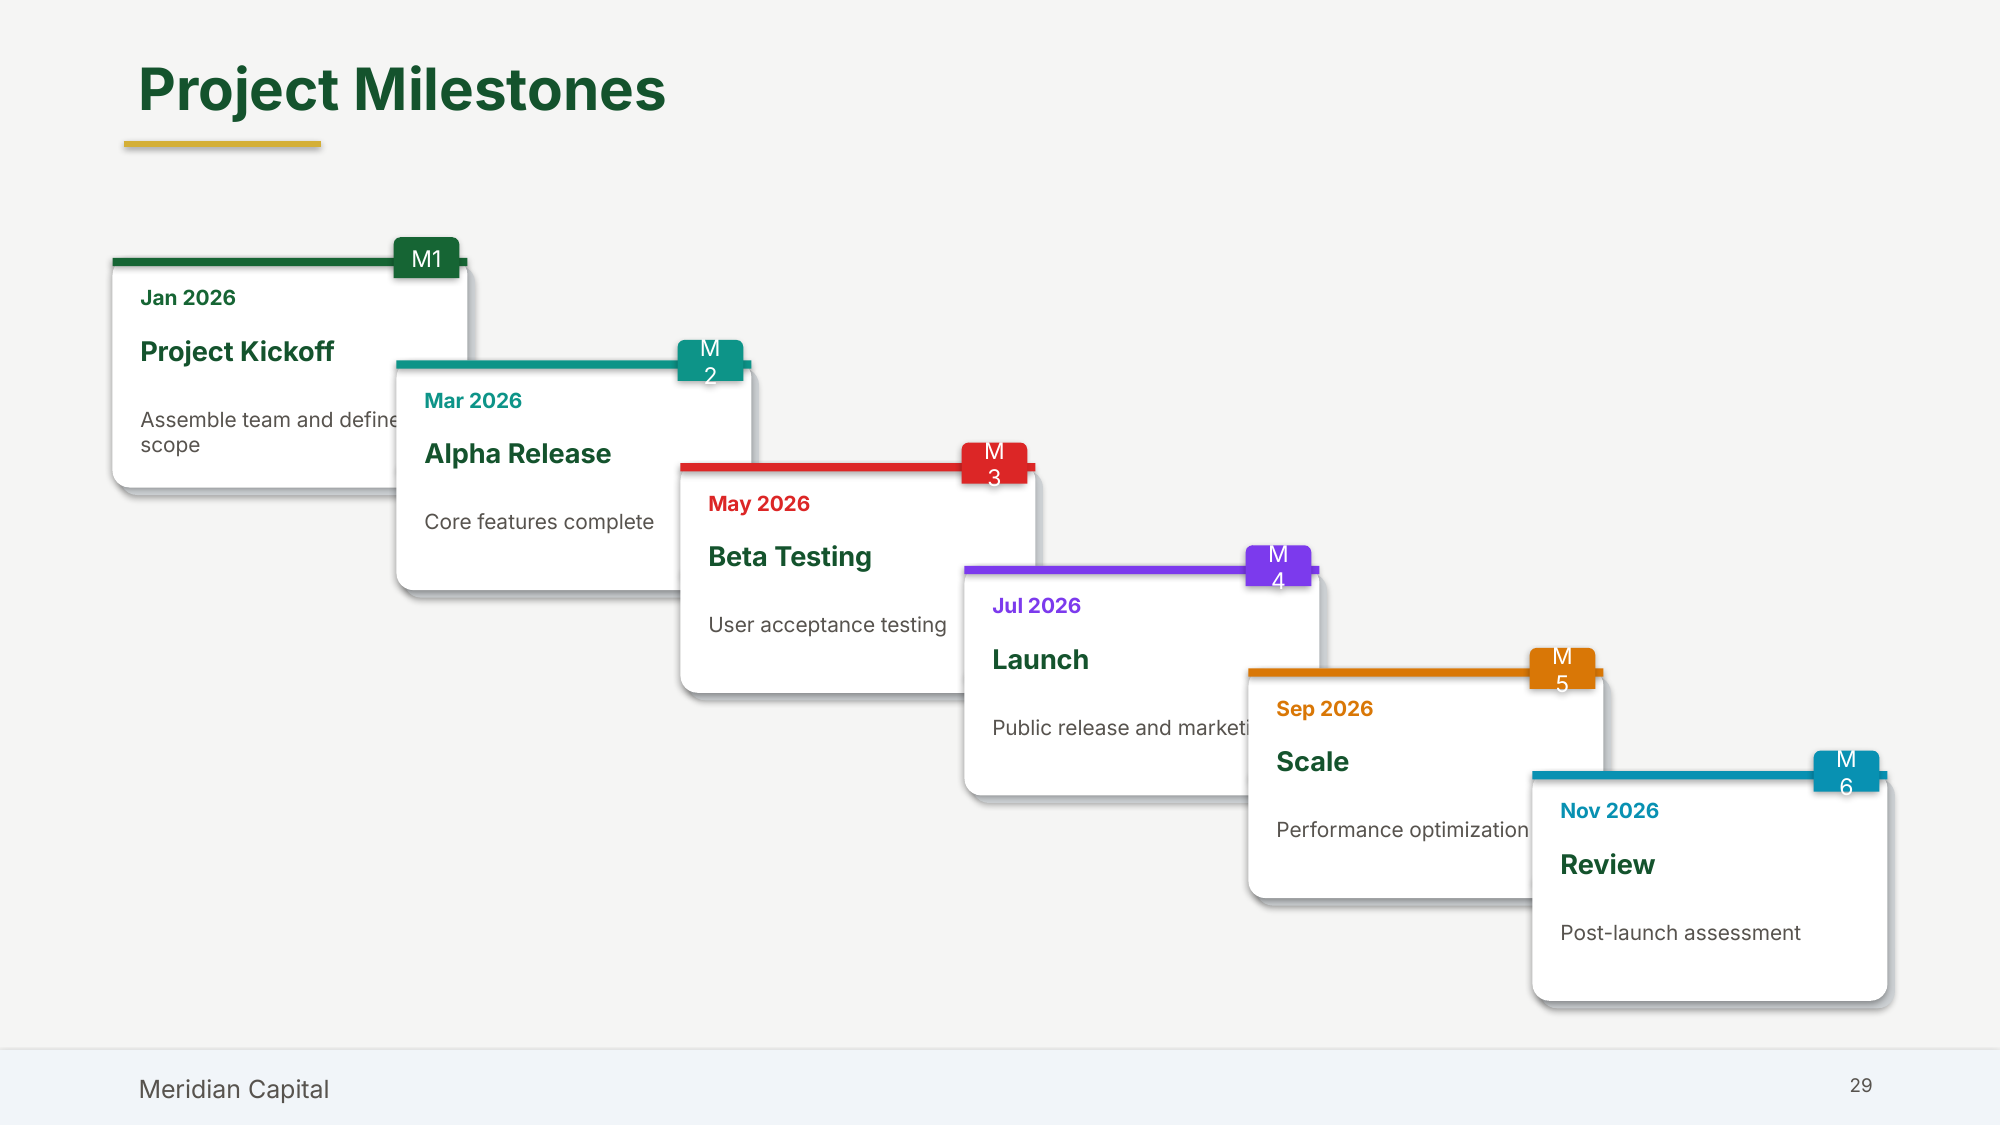

Project Milestones
M1

Jan 2026
Project Kickoff
M2

Mar 2026
Assemble team and define scope
Alpha Release
M3

May 2026
Core features complete
Beta Testing
M4

Jul 2026
User acceptance testing
Launch
M5

Sep 2026
Public release and marketing
Scale
M6

Nov 2026
Performance optimization
Review
Post-launch assessment

Meridian Capital
29